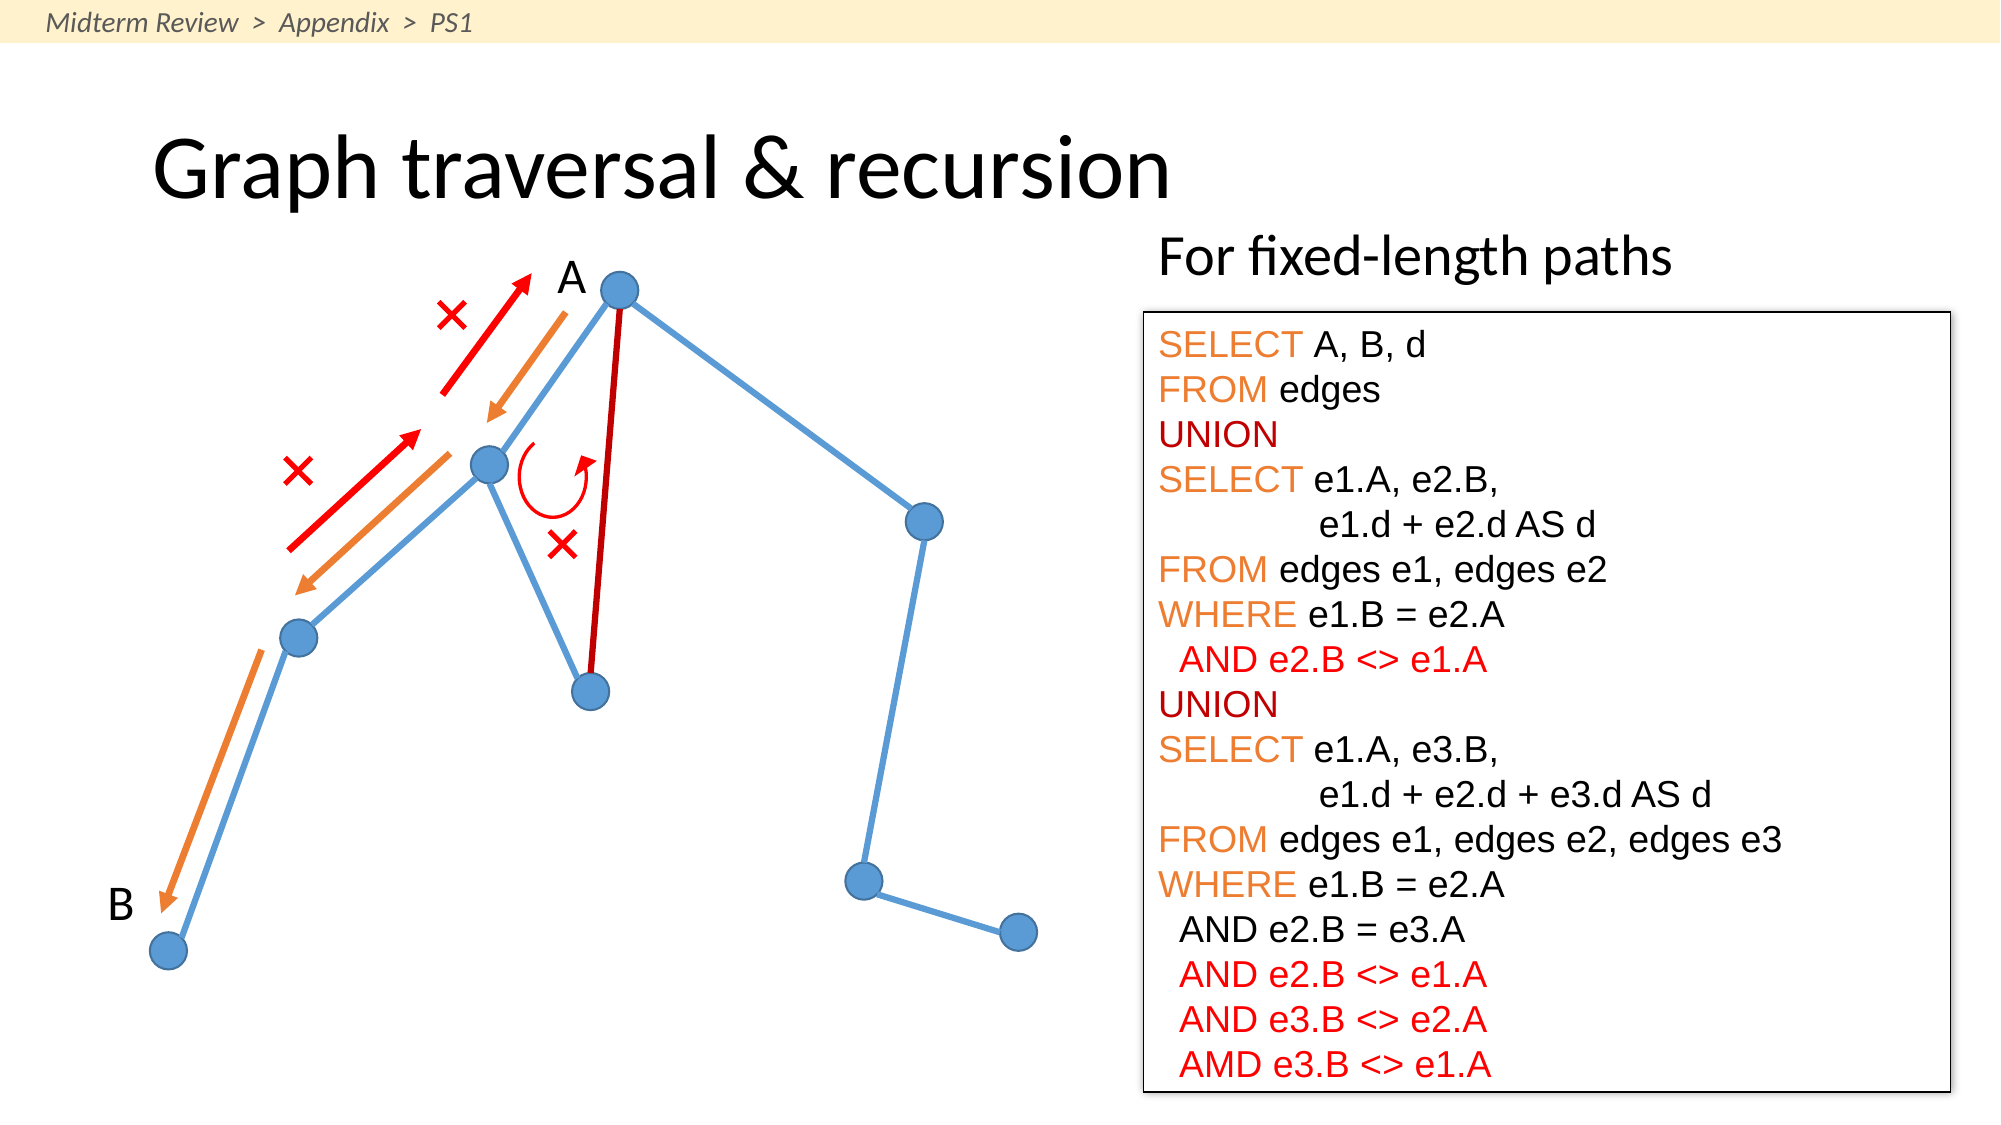

Midterm Review  >  Appendix  >  PS1
# Graph traversal & recursion
For fixed-length paths
A

SELECT A, B, d
FROM edges
UNION
SELECT e1.A, e2.B,
	 e1.d + e2.d AS d
FROM edges e1, edges e2
WHERE e1.B = e2.A
  AND e2.B <> e1.A
UNION
SELECT e1.A, e3.B,
	 e1.d + e2.d + e3.d AS d
FROM edges e1, edges e2, edges e3
WHERE e1.B = e2.A
  AND e2.B = e3.A
  AND e2.B <> e1.A
  AND e3.B <> e2.A
  AMD e3.B <> e1.A

B